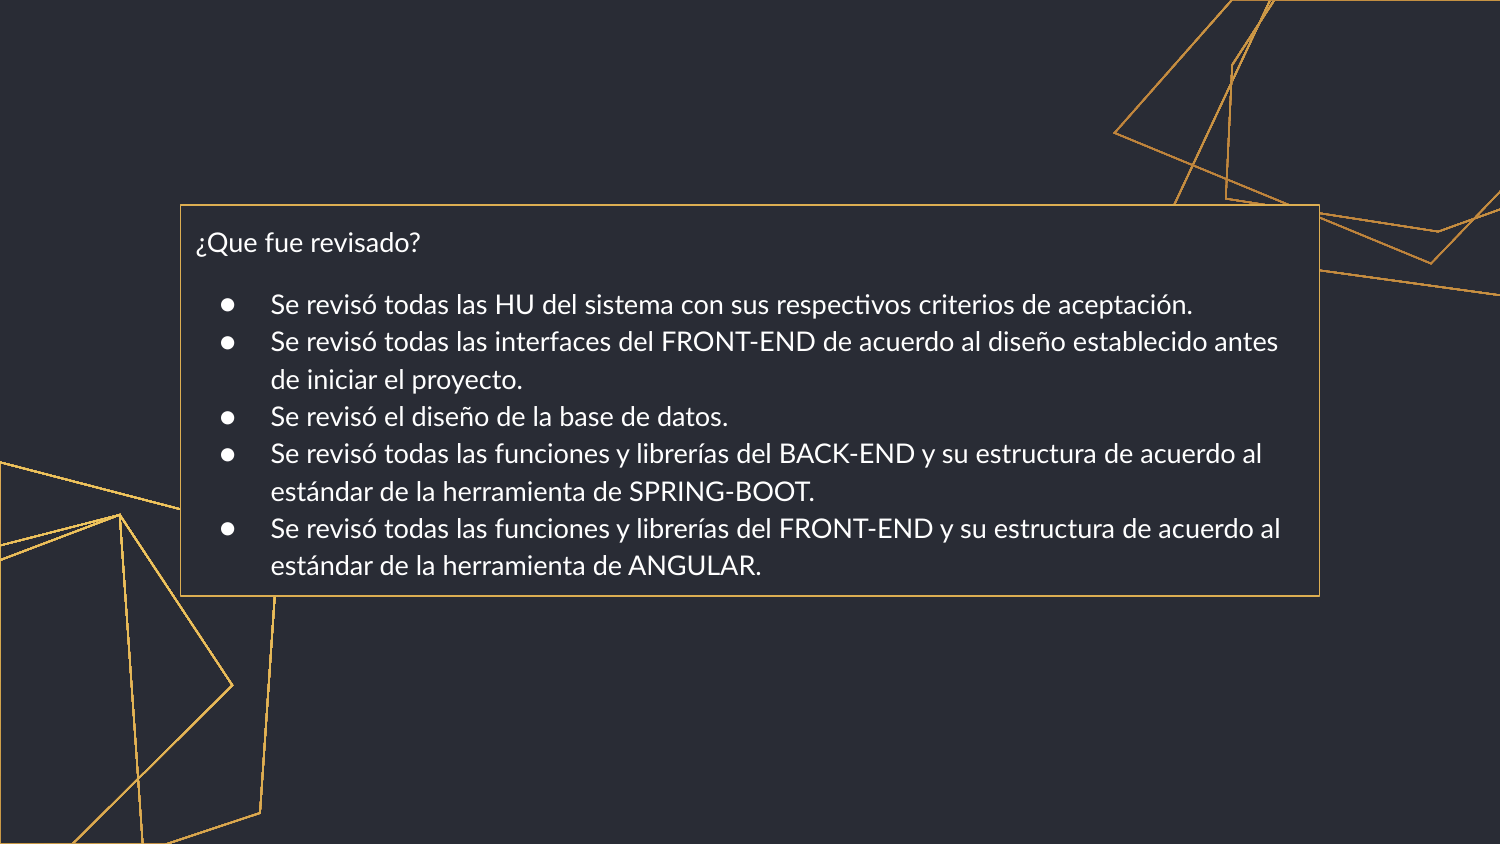

¿Que fue revisado?
Se revisó todas las HU del sistema con sus respectivos criterios de aceptación.
Se revisó todas las interfaces del FRONT-END de acuerdo al diseño establecido antes de iniciar el proyecto.
Se revisó el diseño de la base de datos.
Se revisó todas las funciones y librerías del BACK-END y su estructura de acuerdo al estándar de la herramienta de SPRING-BOOT.
Se revisó todas las funciones y librerías del FRONT-END y su estructura de acuerdo al estándar de la herramienta de ANGULAR.